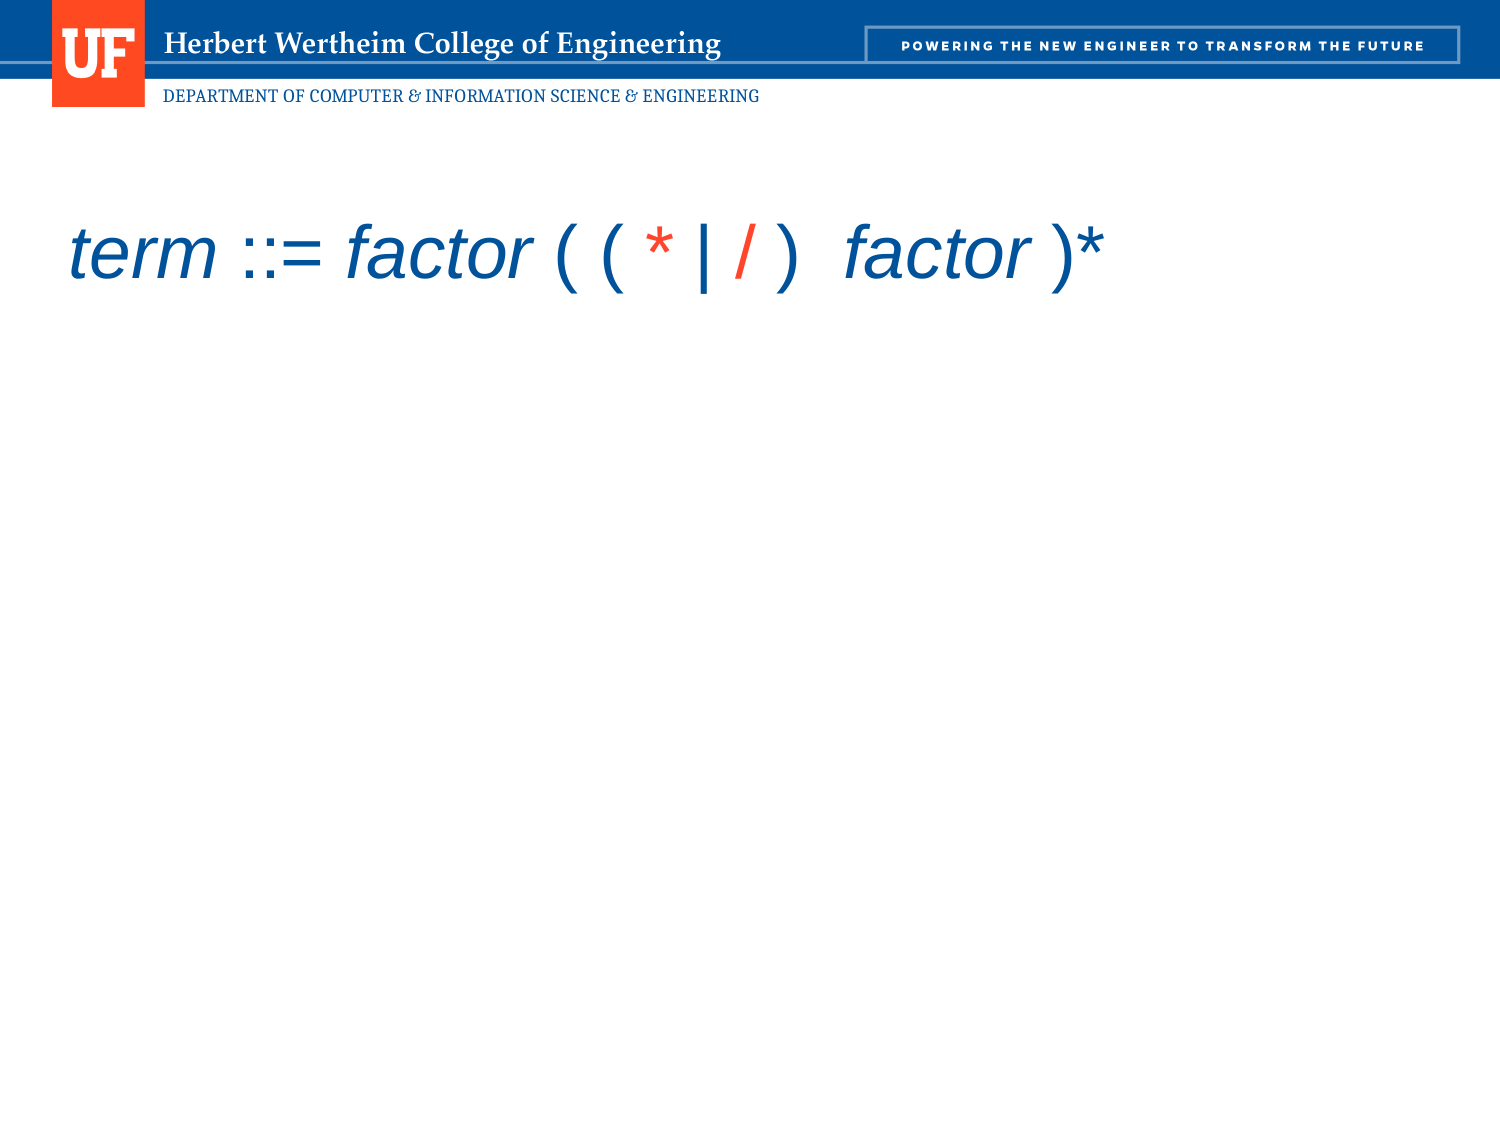

# term ::= factor ( ( * | / )  factor )*